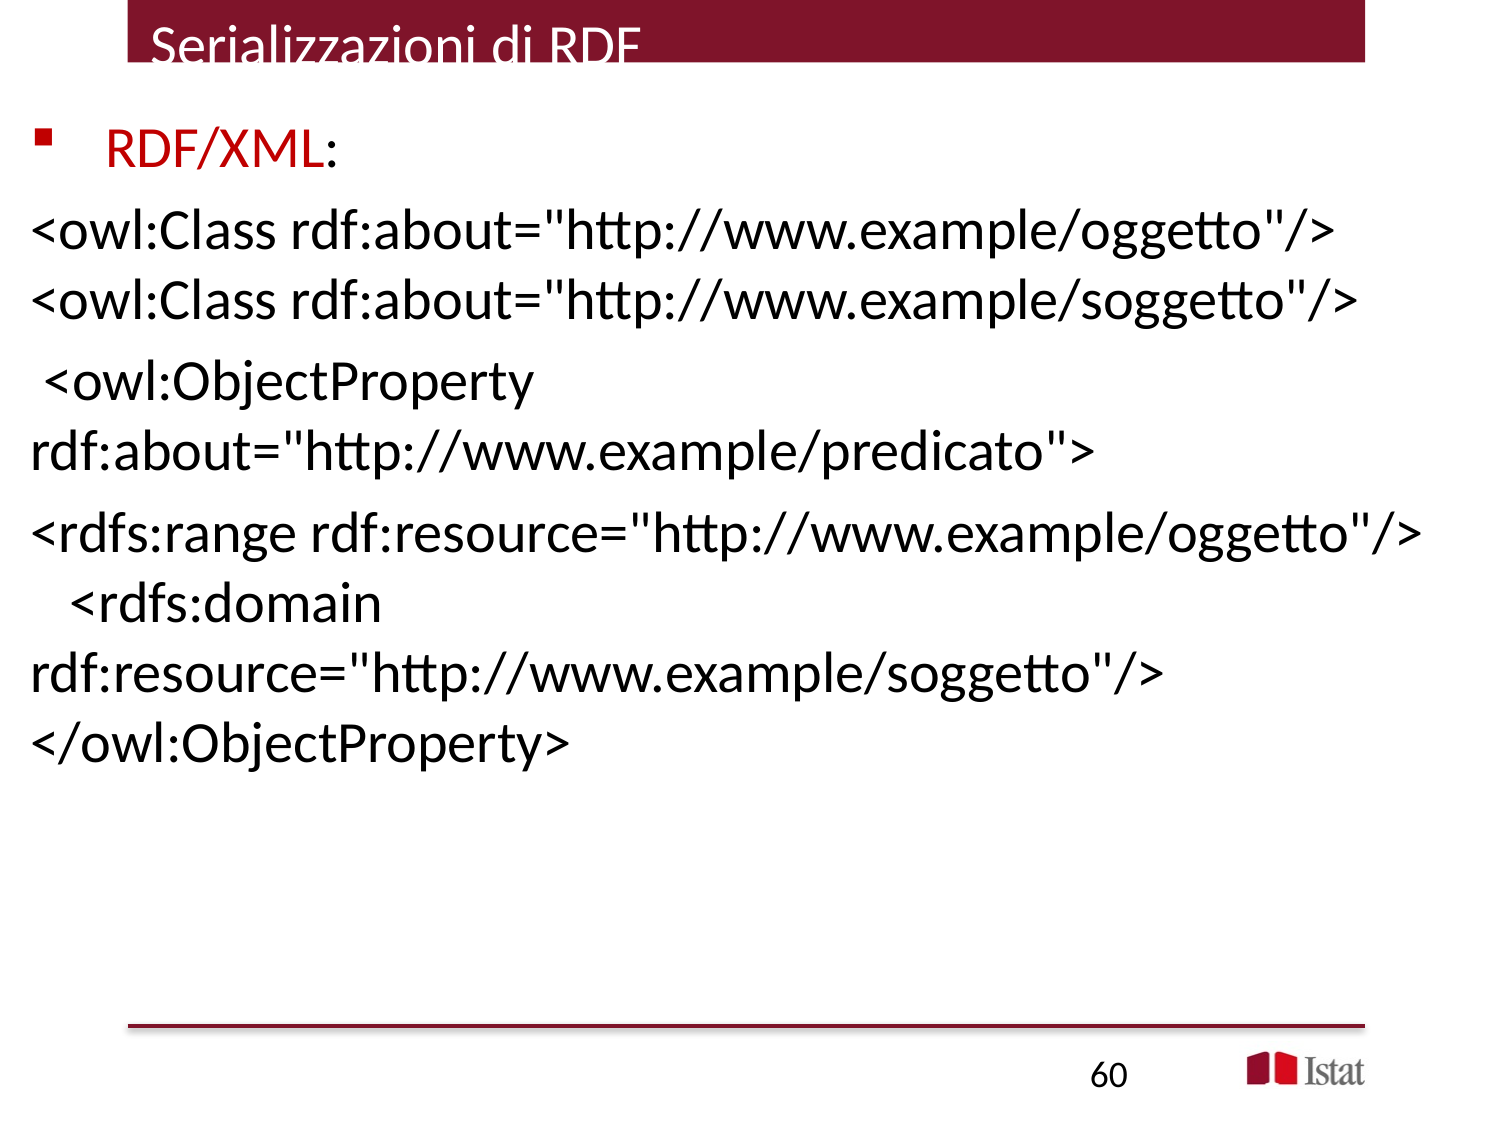

# Serializzazioni di RDF
RDF/XML:
<owl:Class rdf:about="http://www.example/oggetto"/>        <owl:Class rdf:about="http://www.example/soggetto"/>
 <owl:ObjectProperty rdf:about="http://www.example/predicato">
<rdfs:range rdf:resource="http://www.example/oggetto"/>        <rdfs:domain rdf:resource="http://www.example/soggetto"/>    </owl:ObjectProperty>

60